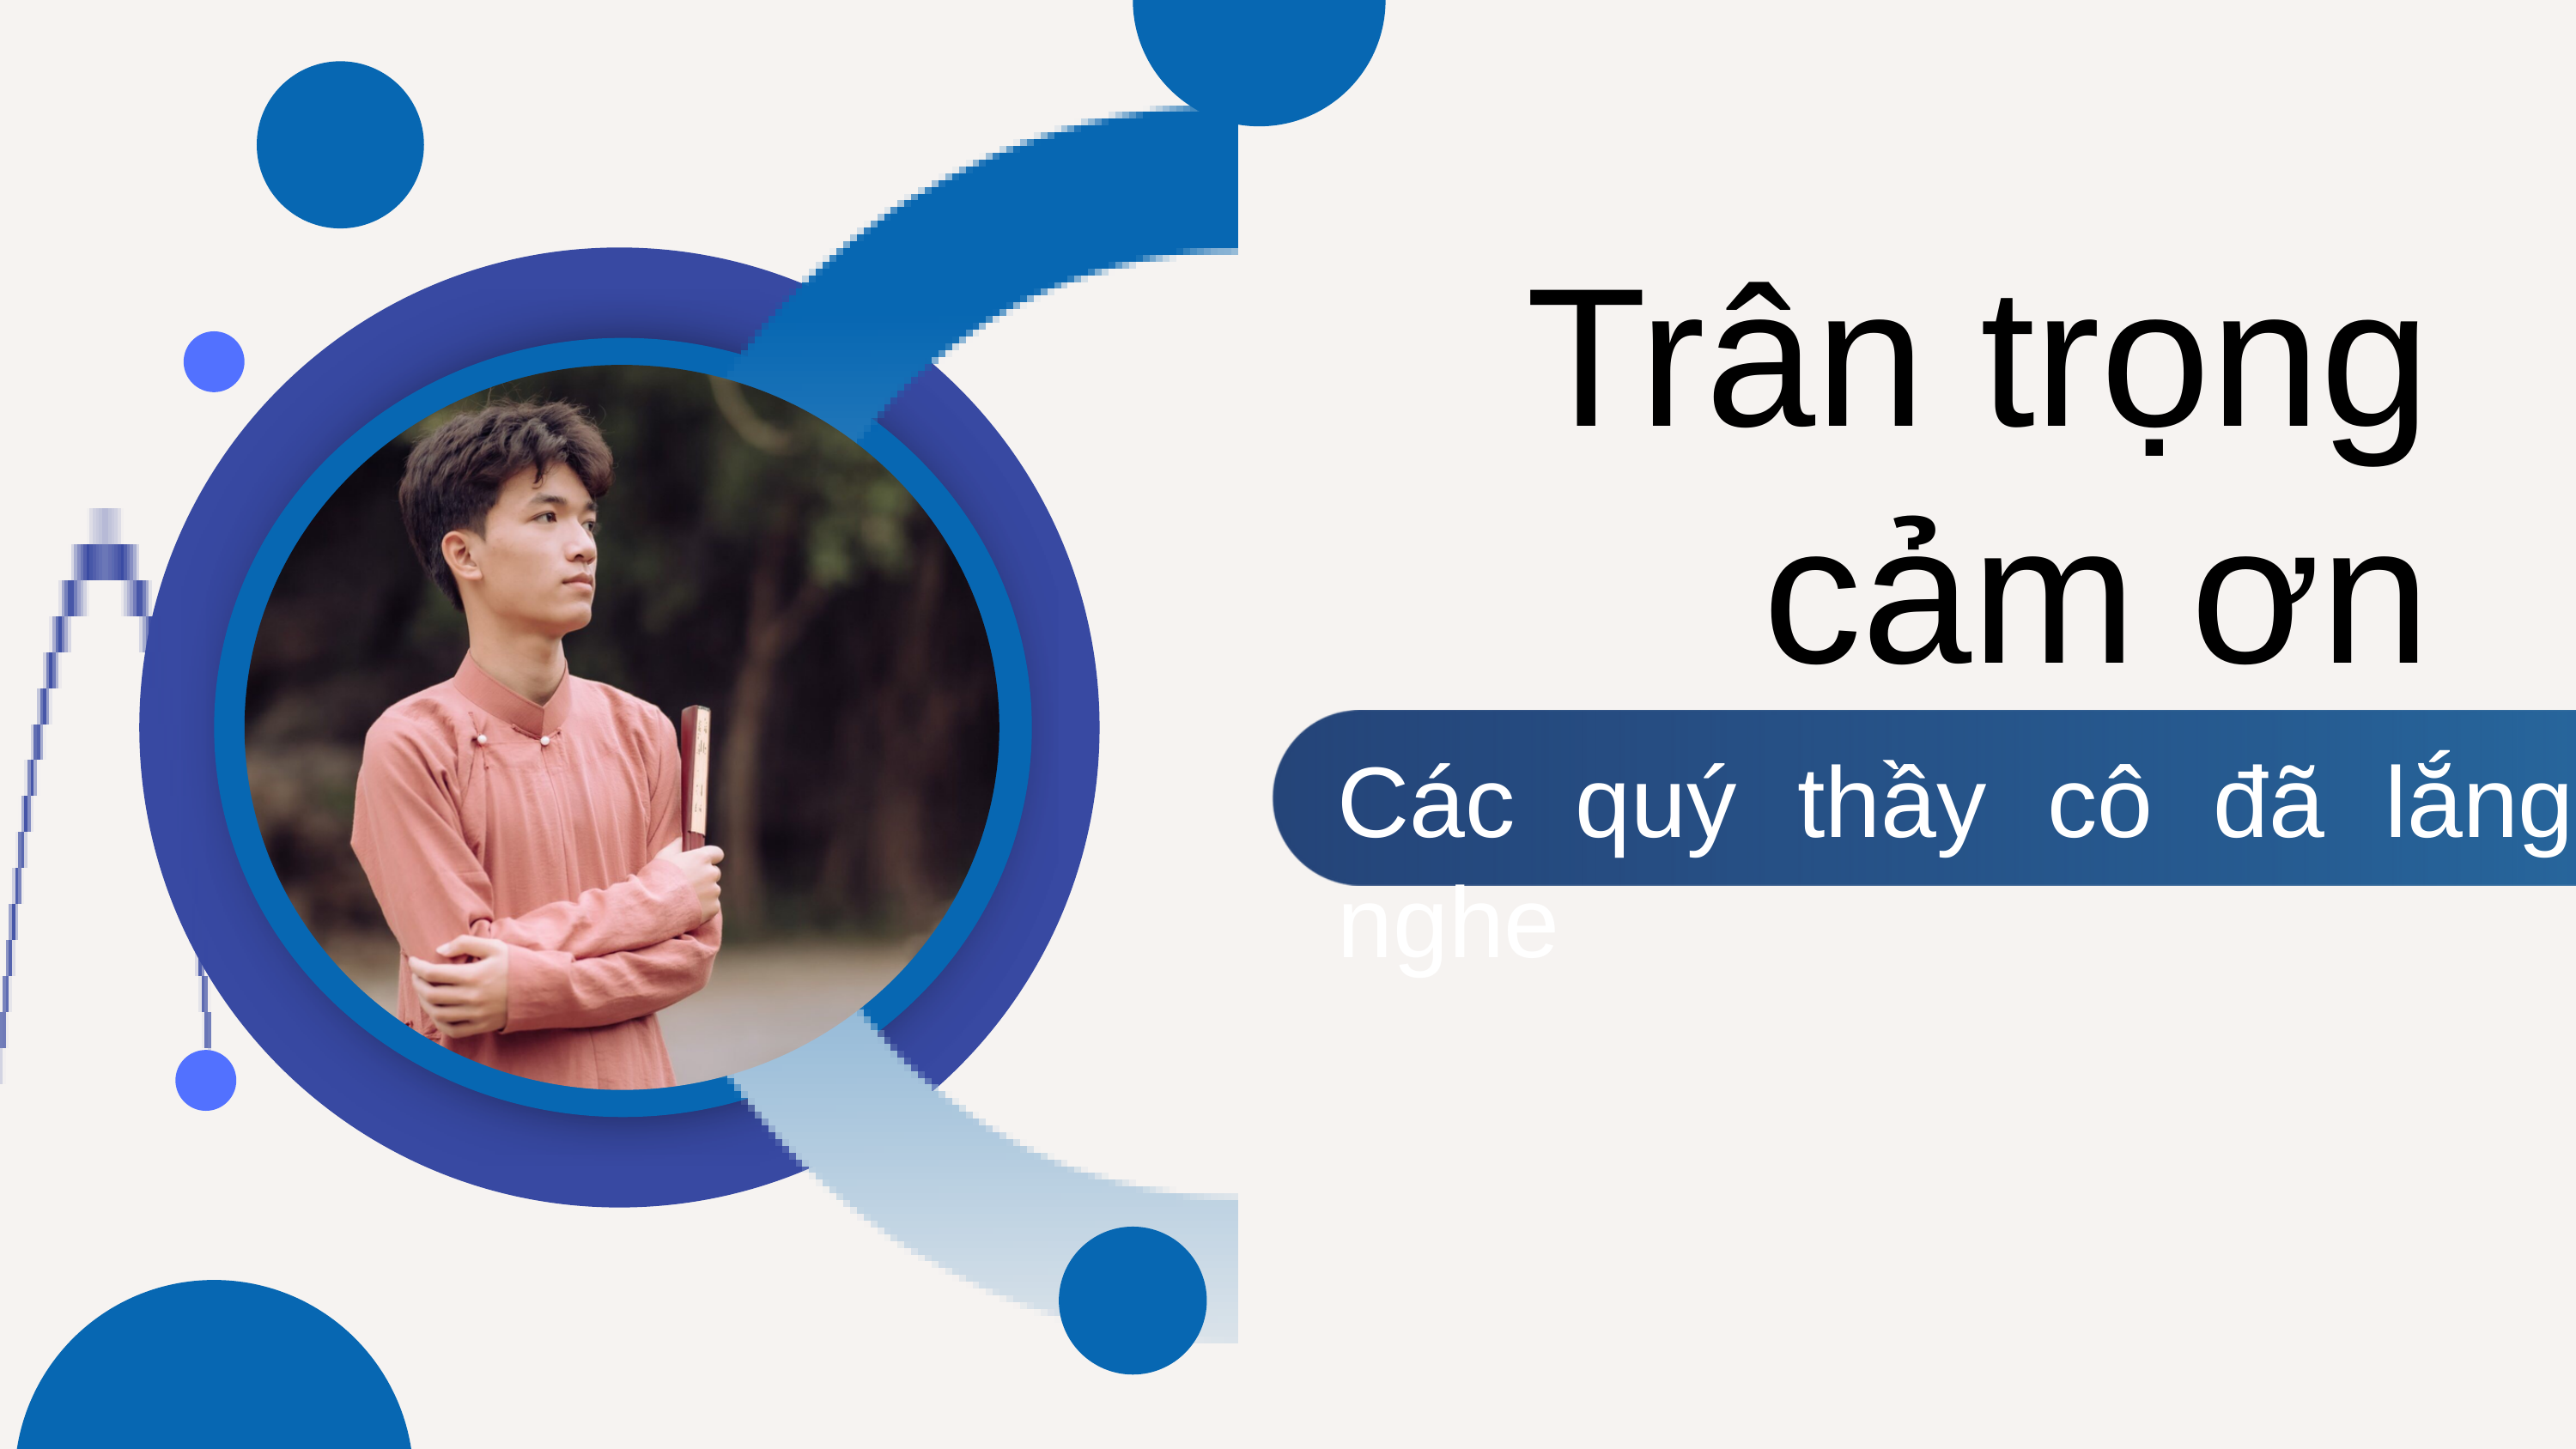

Trân trọng cảm ơn

Các quý thầy cô đã lắng nghe